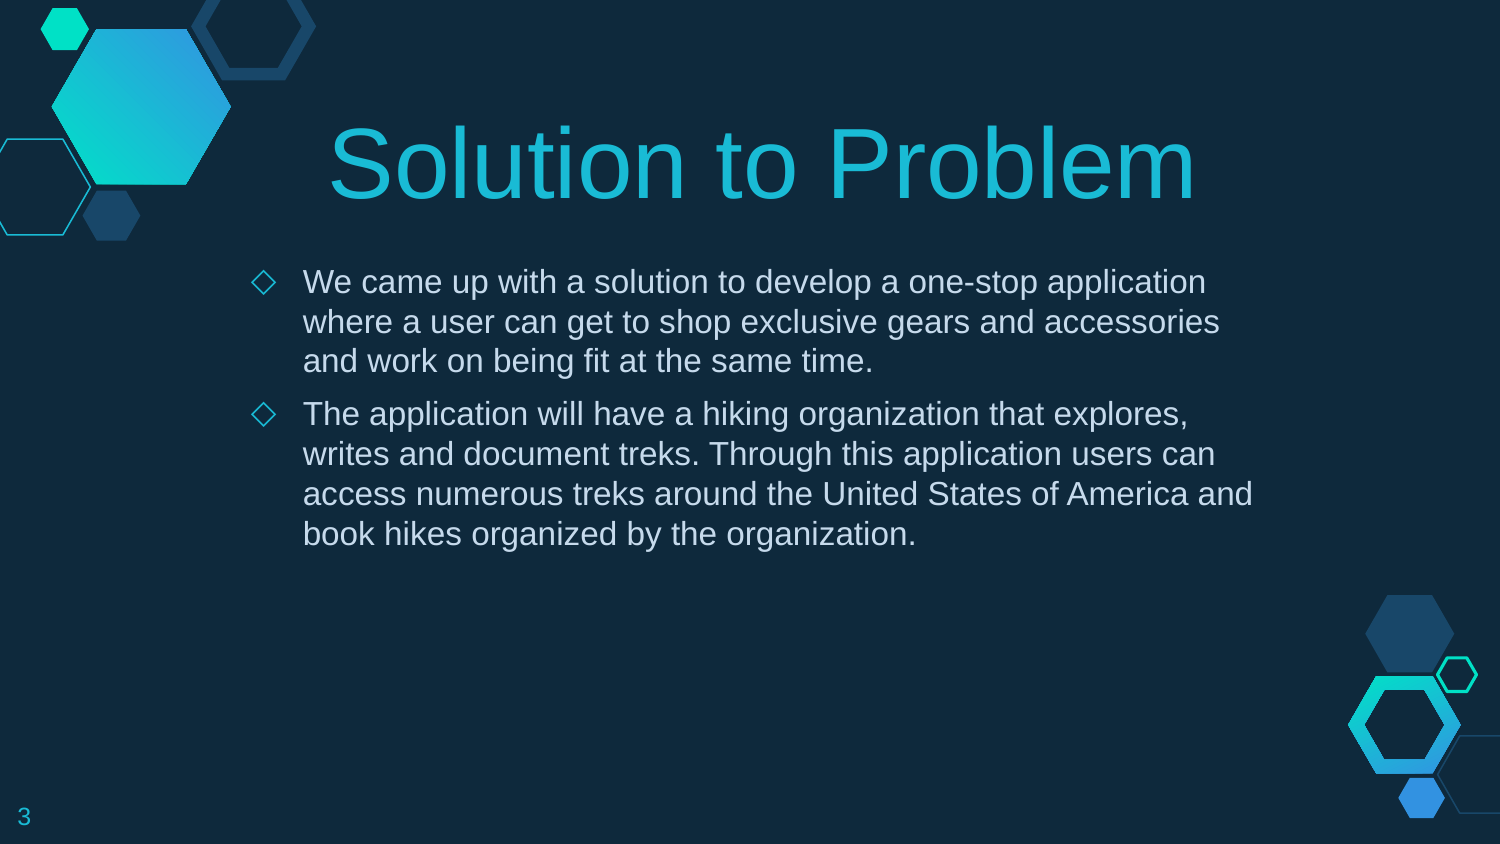

Solution to Problem
We came up with a solution to develop a one-stop application where a user can get to shop exclusive gears and accessories and work on being fit at the same time.
The application will have a hiking organization that explores, writes and document treks. Through this application users can access numerous treks around the United States of America and book hikes organized by the organization.

3